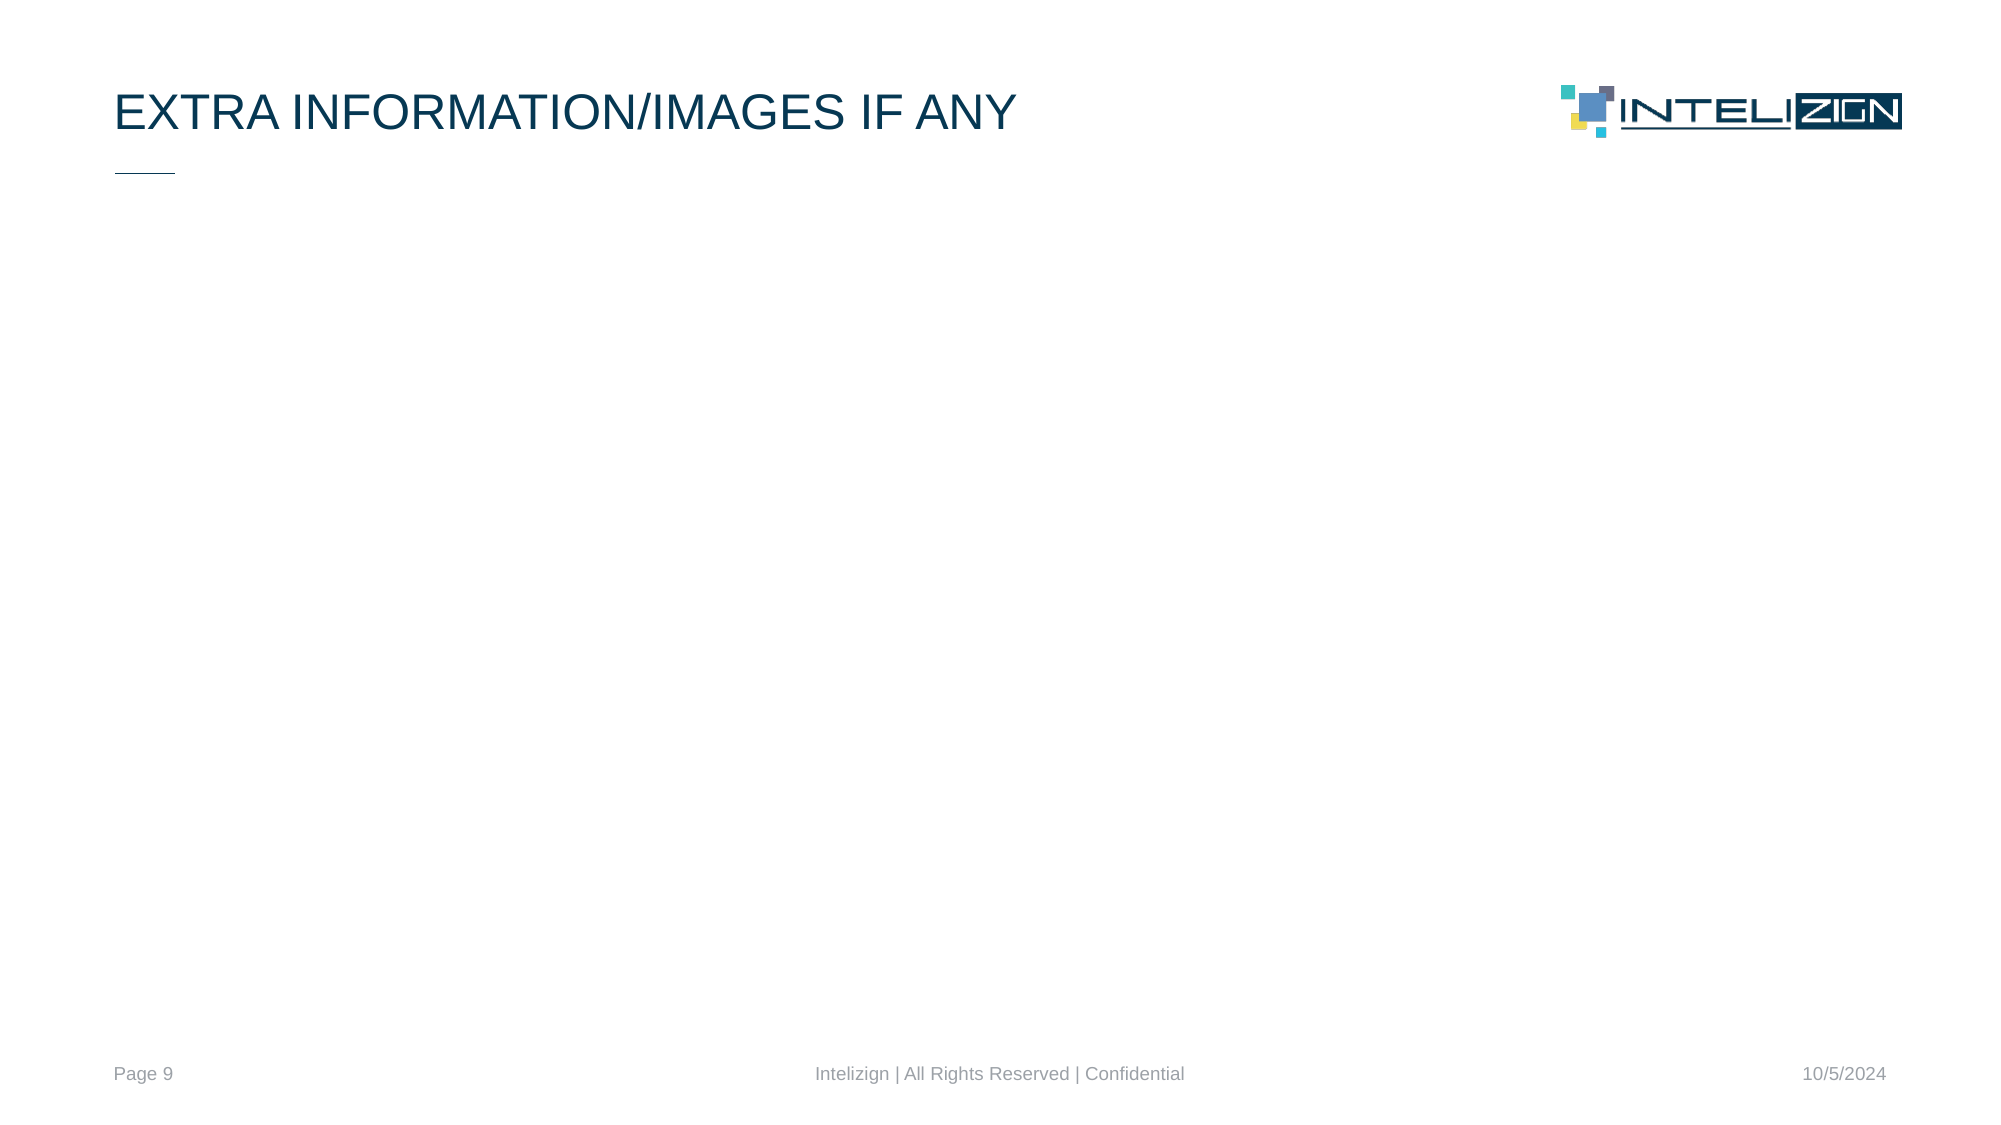

# EXTRA INFORMATION/IMAGES IF ANY
Page 9
Intelizign | All Rights Reserved | Confidential
10/5/2024